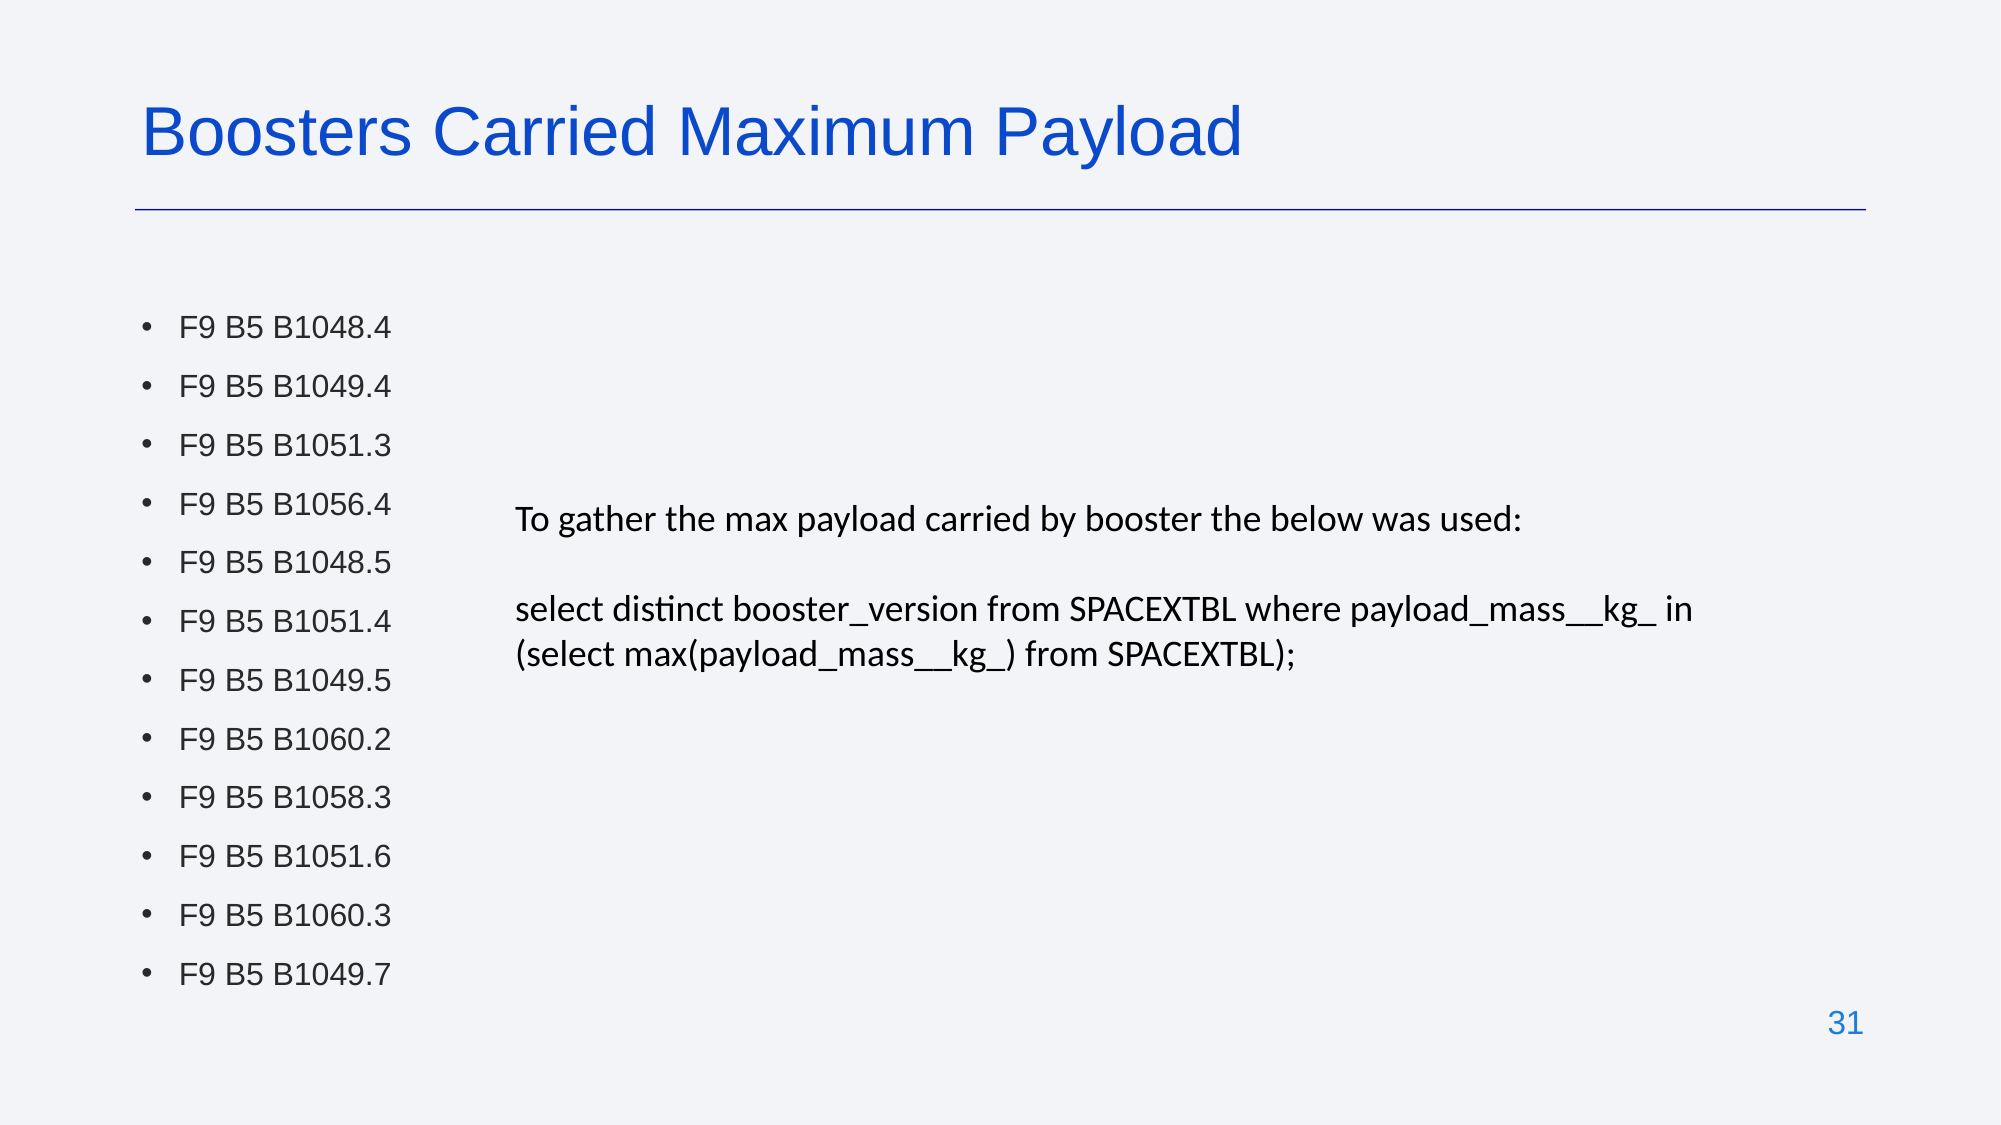

Boosters Carried Maximum Payload
F9 B5 B1048.4
F9 B5 B1049.4
F9 B5 B1051.3
F9 B5 B1056.4
F9 B5 B1048.5
F9 B5 B1051.4
F9 B5 B1049.5
F9 B5 B1060.2
F9 B5 B1058.3
F9 B5 B1051.6
F9 B5 B1060.3
F9 B5 B1049.7
To gather the max payload carried by booster the below was used:

select distinct booster_version from SPACEXTBL where payload_mass__kg_ in (select max(payload_mass__kg_) from SPACEXTBL);
31